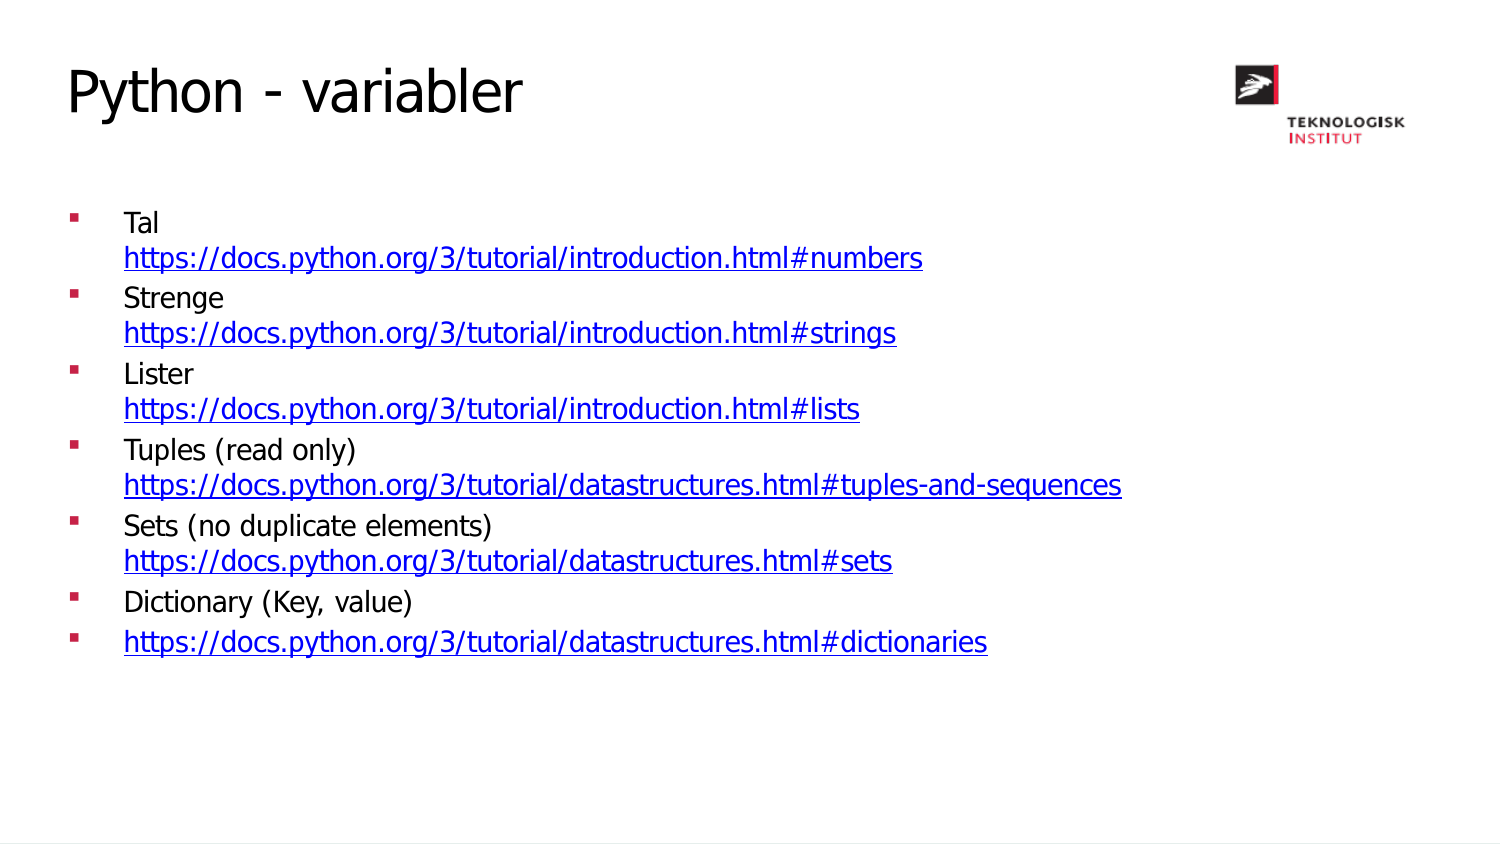

Python - variabler
Tal
https://docs.python.org/3/tutorial/introduction.html#numbers
Strenge
https://docs.python.org/3/tutorial/introduction.html#strings
Lister
https://docs.python.org/3/tutorial/introduction.html#lists
Tuples (read only)
https://docs.python.org/3/tutorial/datastructures.html#tuples-and-sequences
Sets (no duplicate elements)
https://docs.python.org/3/tutorial/datastructures.html#sets
Dictionary (Key, value)
https://docs.python.org/3/tutorial/datastructures.html#dictionaries